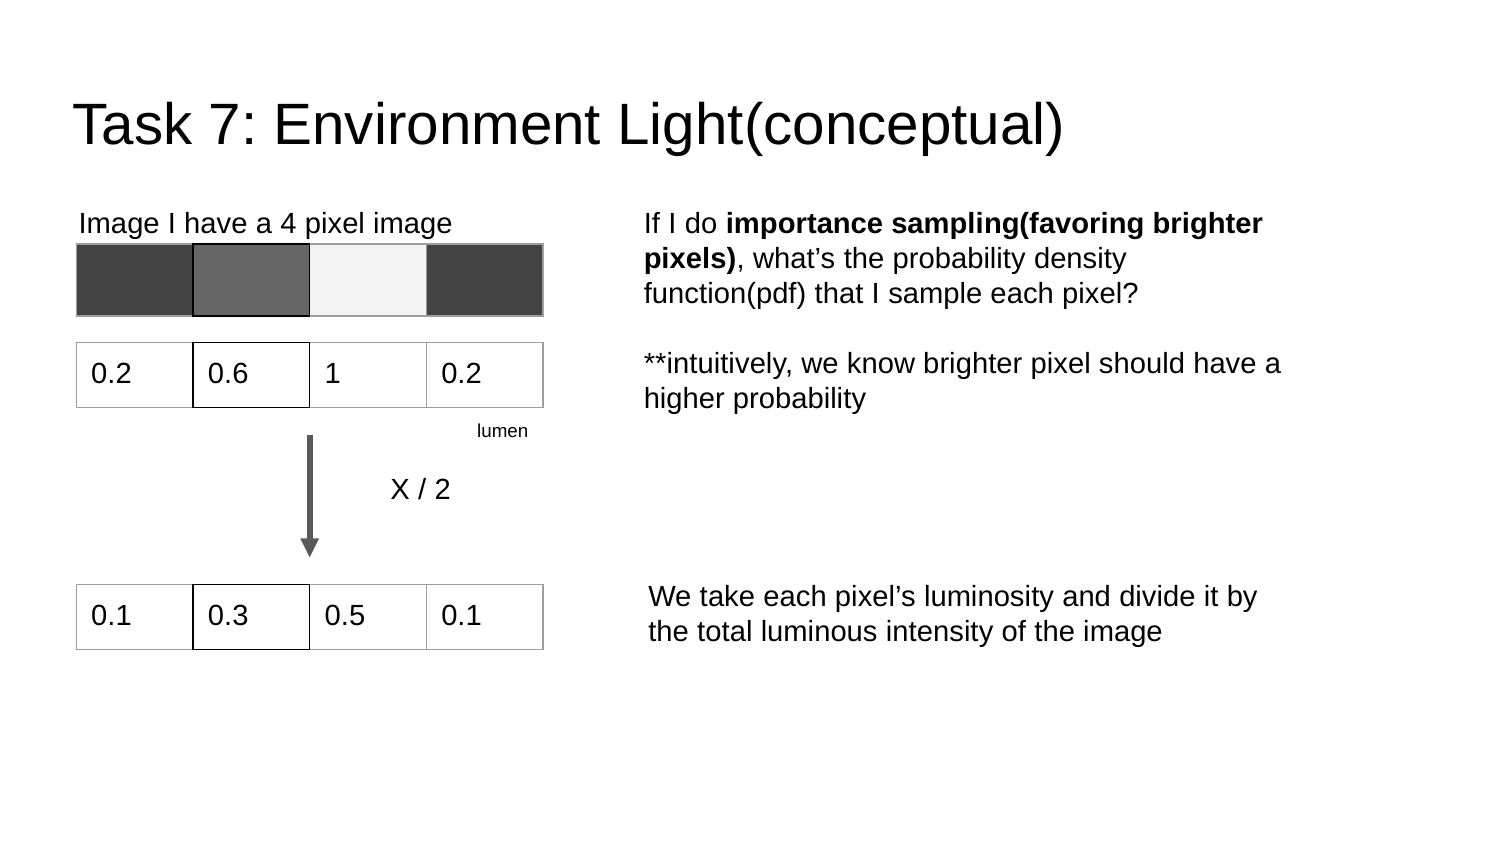

# Task 7: Environment Light(conceptual)
Image I have a 4 pixel image
If I do importance sampling(favoring brighter pixels), what’s the probability density function(pdf) that I sample each pixel?

**intuitively, we know brighter pixel should have a higher probability
|  |  |  |  |
| --- | --- | --- | --- |
| 0.2 | 0.6 | 1 | 0.2 |
| --- | --- | --- | --- |
lumen
X / 2
We take each pixel’s luminosity and divide it by the total luminous intensity of the image
| 0.1 | 0.3 | 0.5 | 0.1 |
| --- | --- | --- | --- |